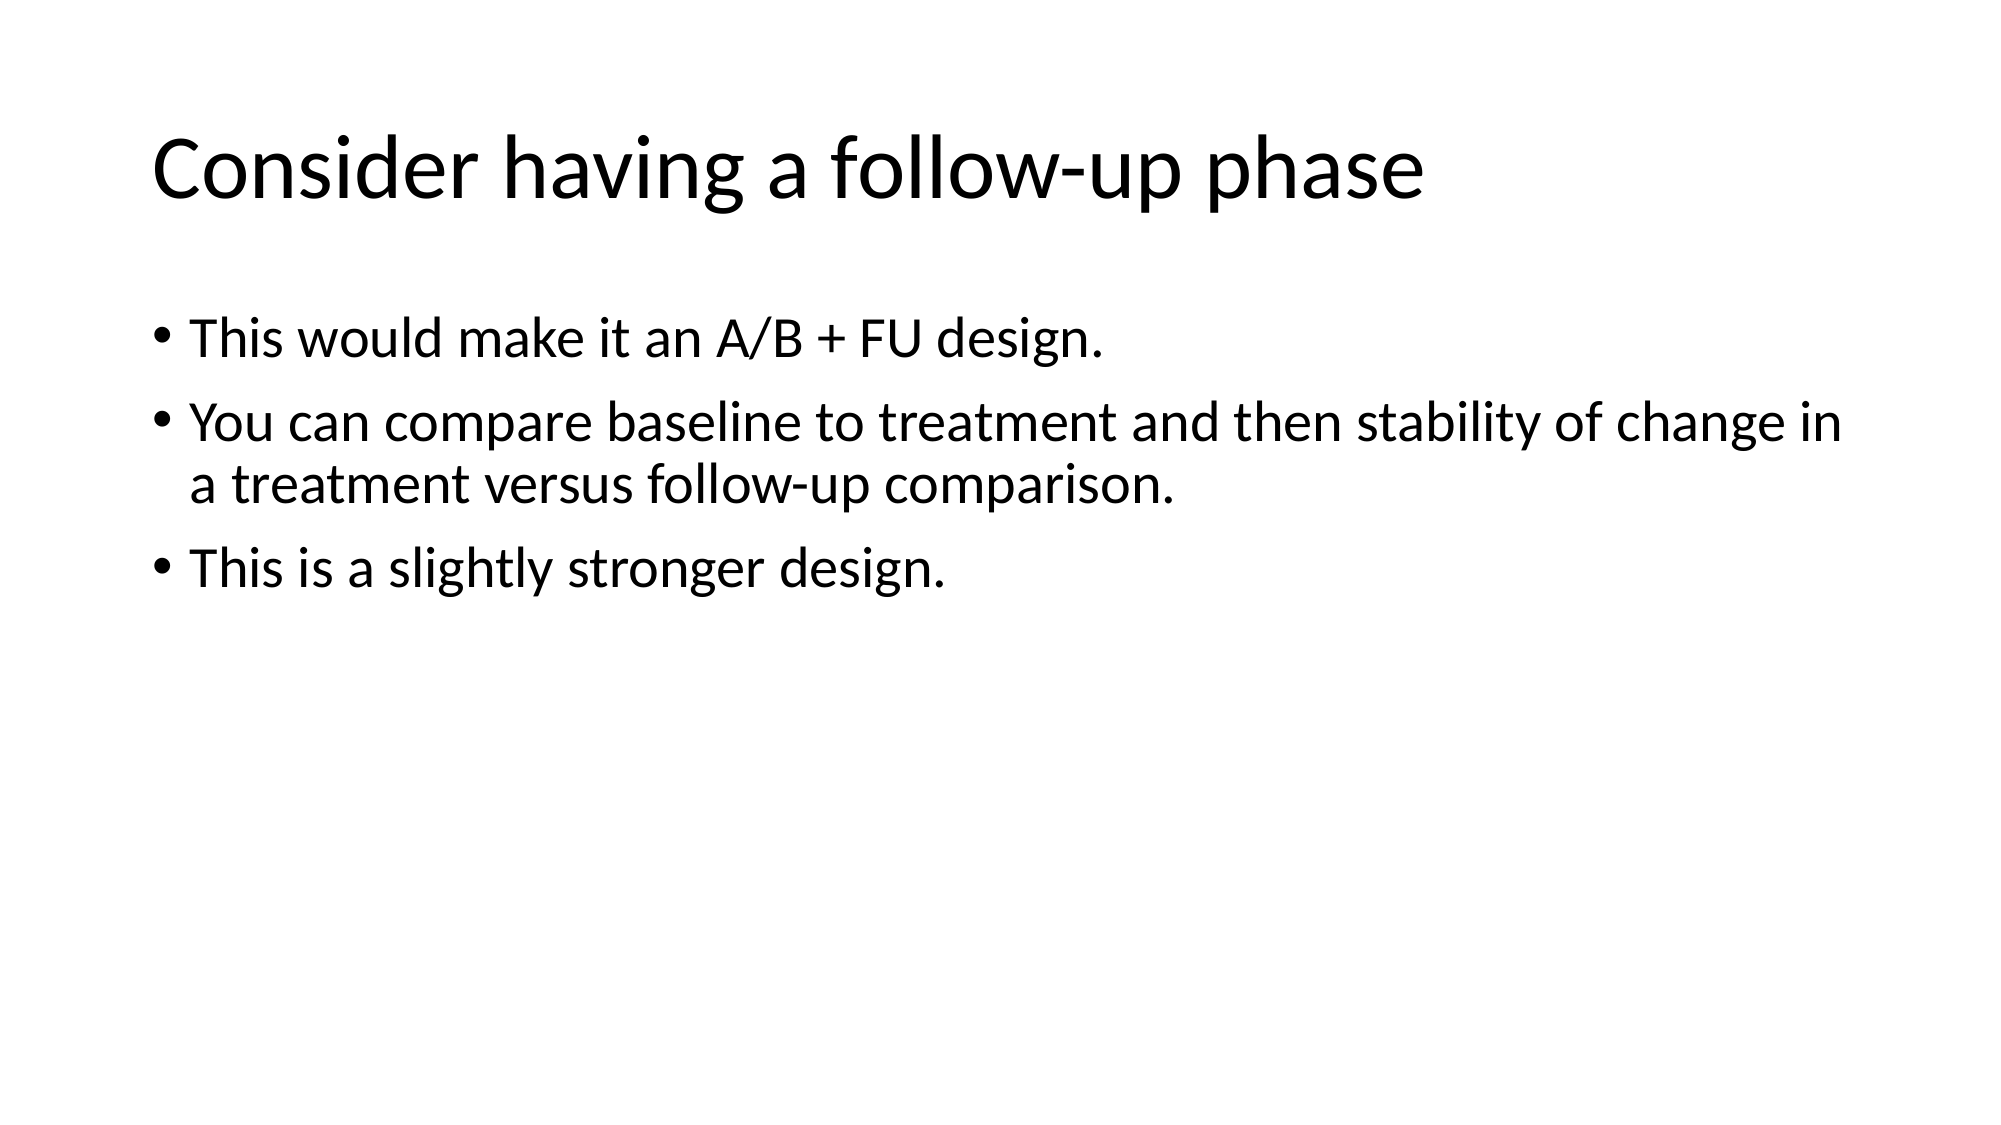

# Consider having a follow-up phase
This would make it an A/B + FU design.
You can compare baseline to treatment and then stability of change in a treatment versus follow-up comparison.
This is a slightly stronger design.